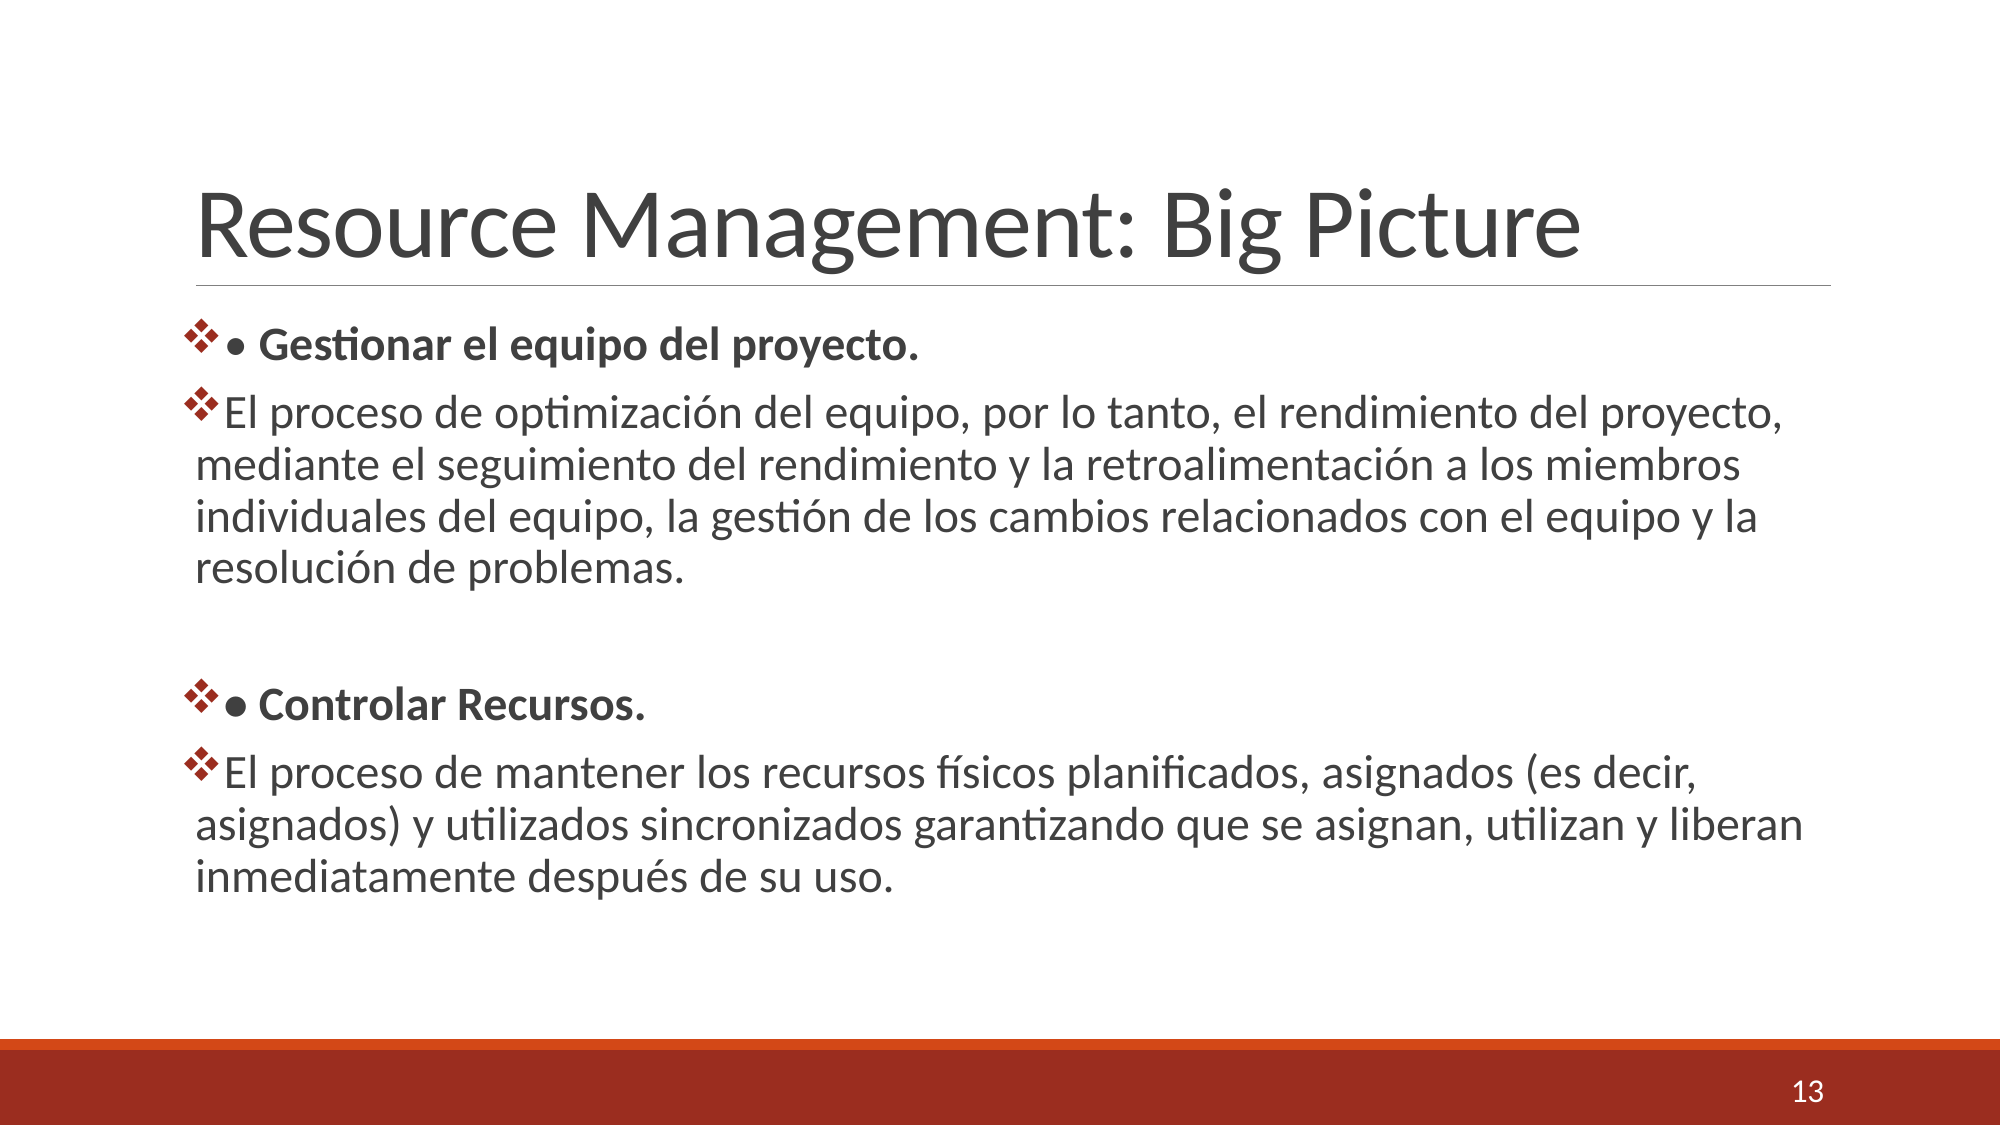

# Resource Management: Big Picture
• Gestionar el equipo del proyecto.
El proceso de optimización del equipo, por lo tanto, el rendimiento del proyecto, mediante el seguimiento del rendimiento y la retroalimentación a los miembros individuales del equipo, la gestión de los cambios relacionados con el equipo y la resolución de problemas.

• Controlar Recursos.
El proceso de mantener los recursos físicos planificados, asignados (es decir, asignados) y utilizados sincronizados garantizando que se asignan, utilizan y liberan inmediatamente después de su uso.
13